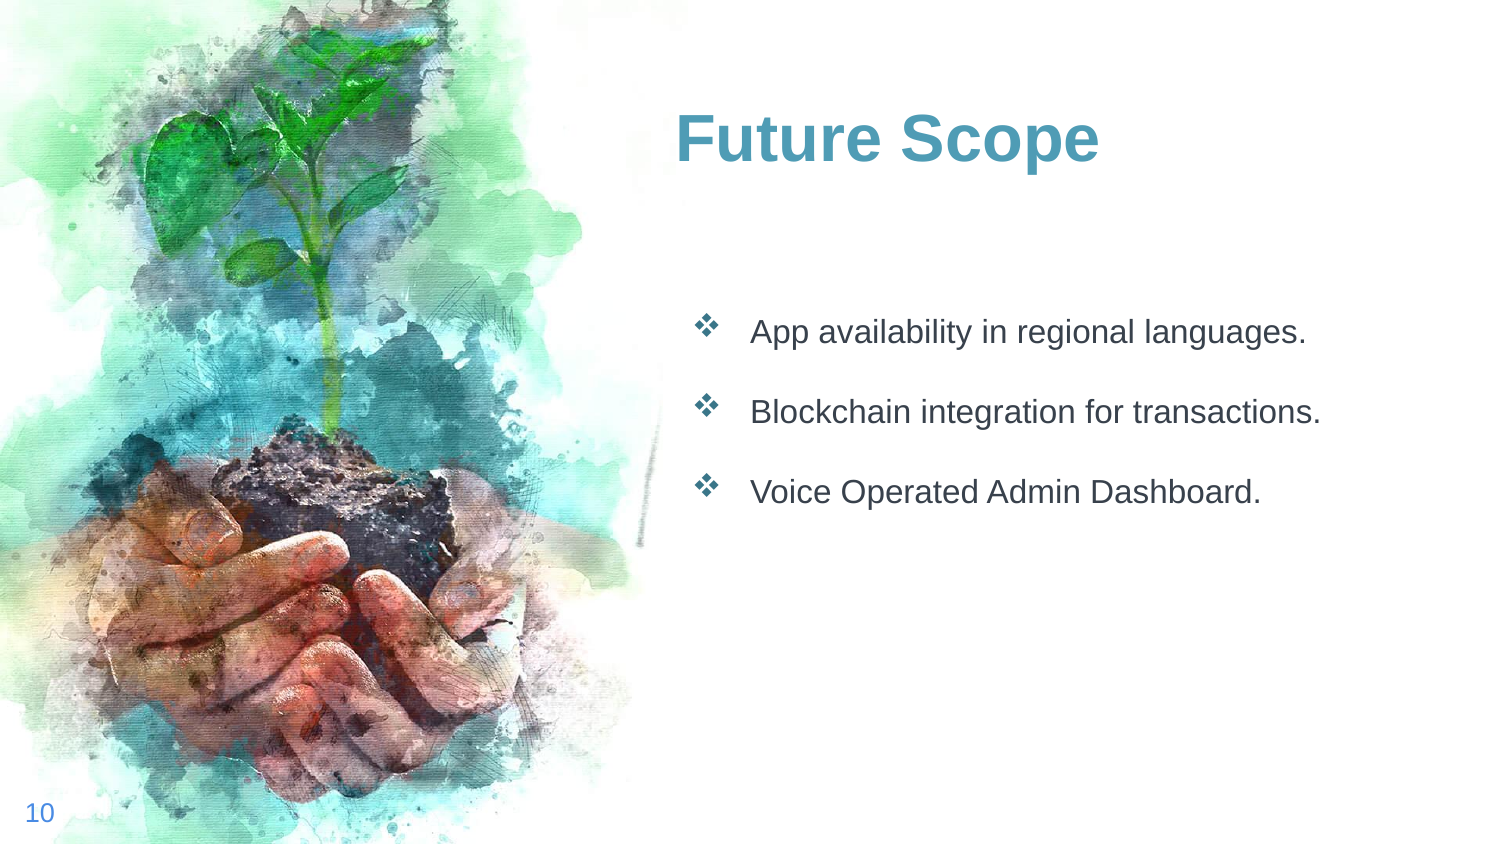

# Future Scope
App availability in regional languages.
Blockchain integration for transactions.
Voice Operated Admin Dashboard.

10